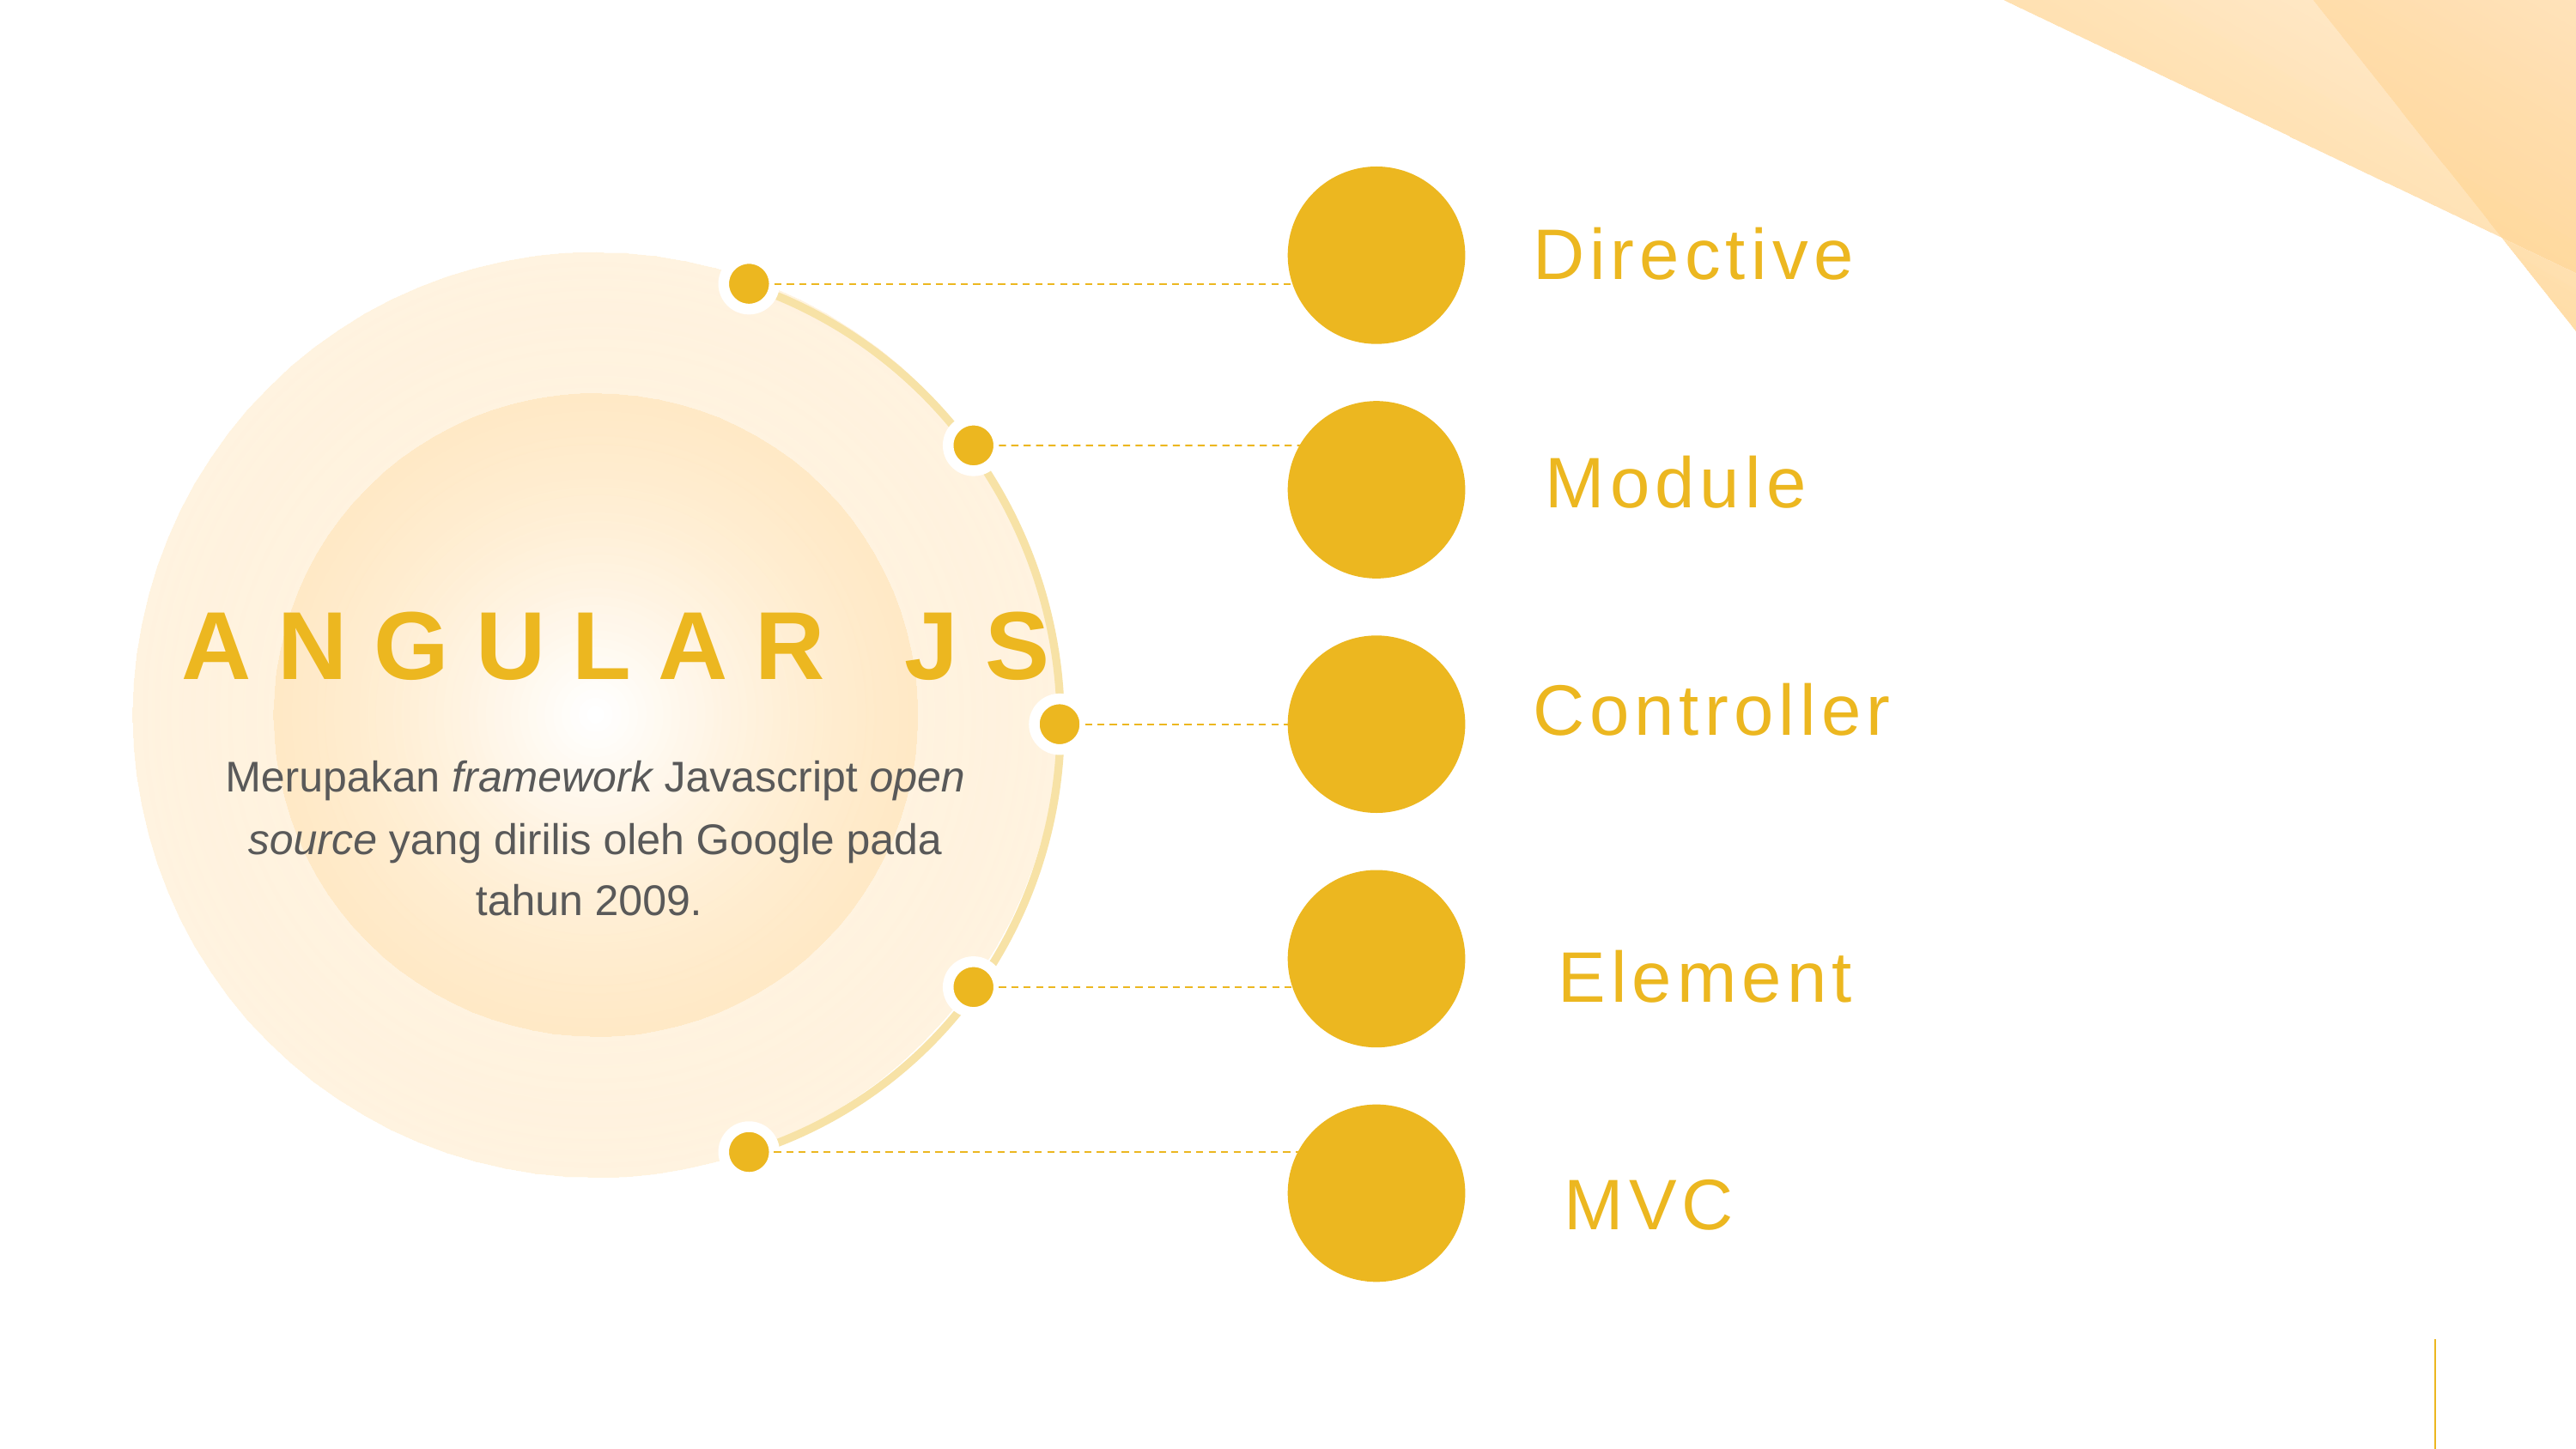

Directive
# ANGULAR JS
Module
Controller
Merupakan framework Javascript open source yang dirilis oleh Google pada tahun 2009.
Element
MVC